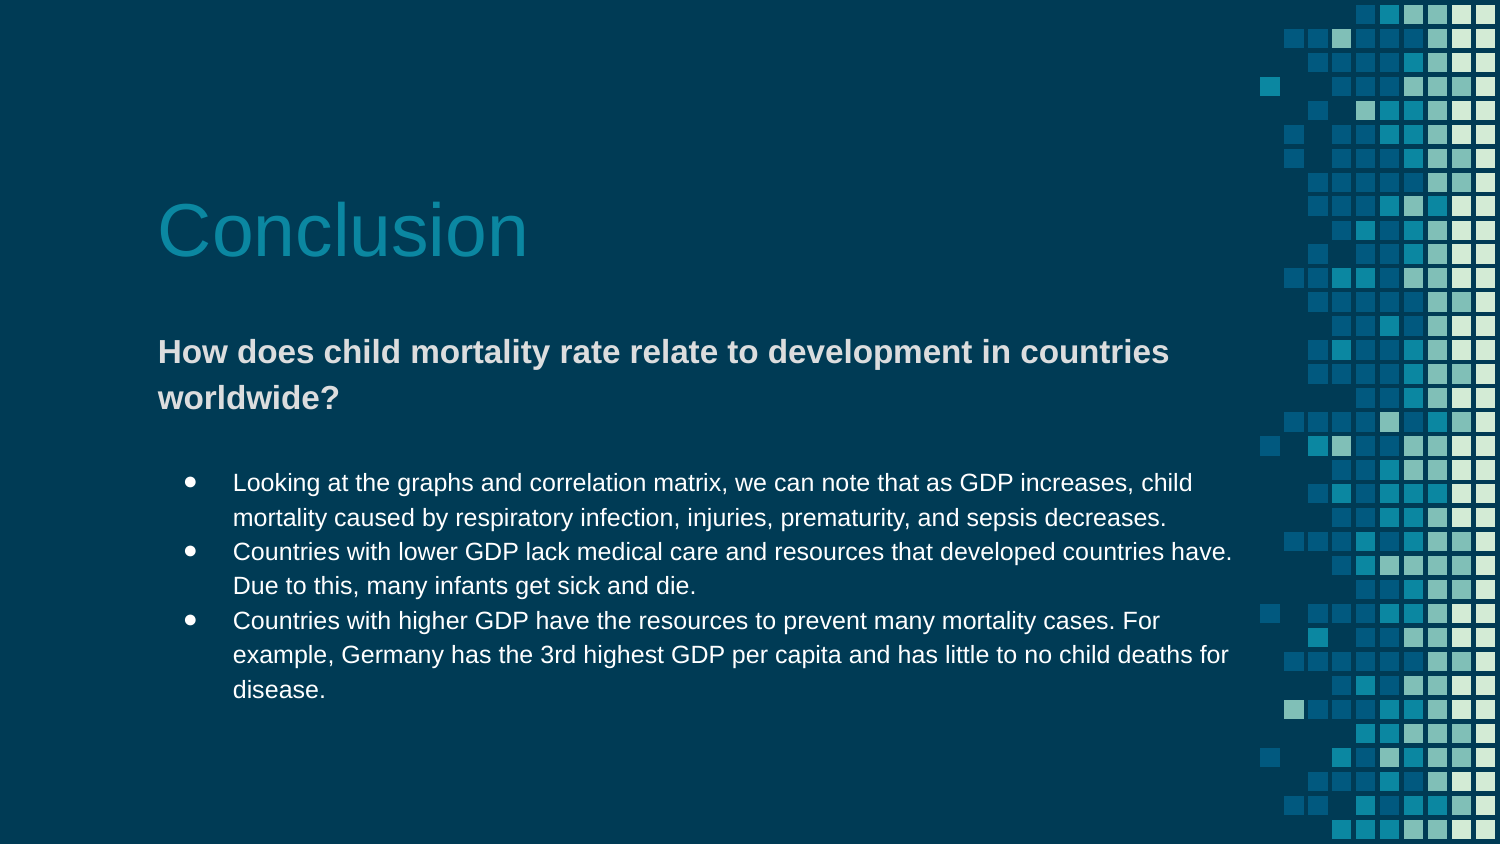

Conclusion
How does child mortality rate relate to development in countries worldwide?

Looking at the graphs and correlation matrix, we can note that as GDP increases, child mortality caused by respiratory infection, injuries, prematurity, and sepsis decreases.
Countries with lower GDP lack medical care and resources that developed countries have. Due to this, many infants get sick and die.
Countries with higher GDP have the resources to prevent many mortality cases. For example, Germany has the 3rd highest GDP per capita and has little to no child deaths for disease.